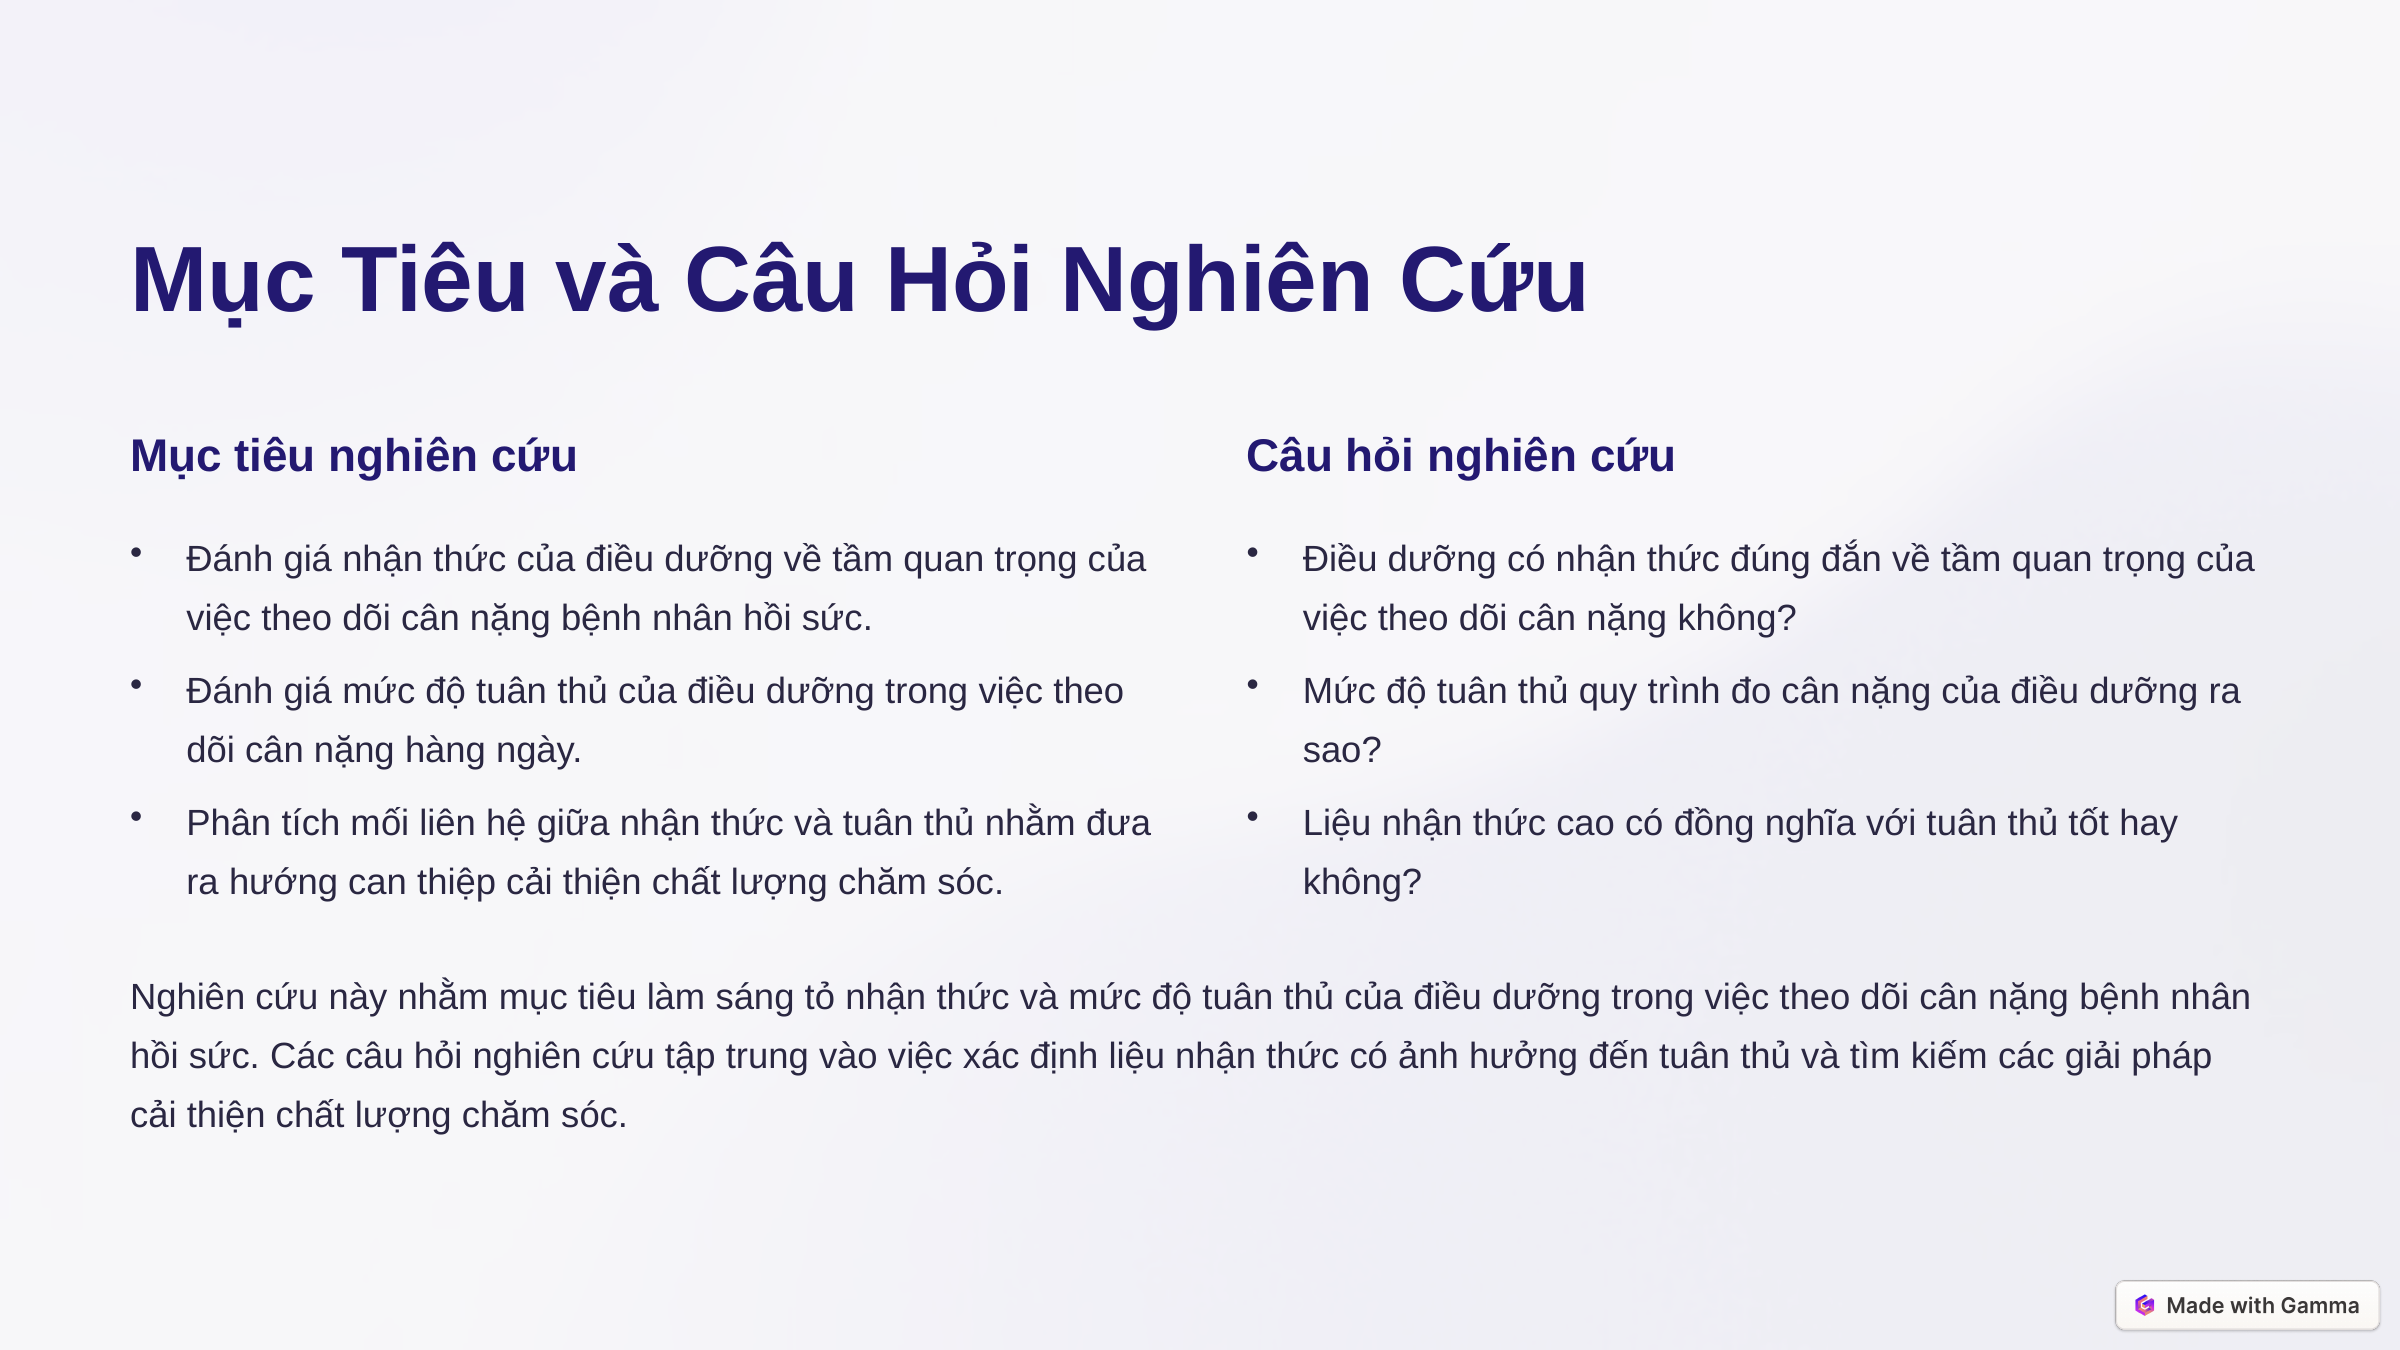

Mục Tiêu và Câu Hỏi Nghiên Cứu
Mục tiêu nghiên cứu
Câu hỏi nghiên cứu
Đánh giá nhận thức của điều dưỡng về tầm quan trọng của việc theo dõi cân nặng bệnh nhân hồi sức.
Điều dưỡng có nhận thức đúng đắn về tầm quan trọng của việc theo dõi cân nặng không?
Đánh giá mức độ tuân thủ của điều dưỡng trong việc theo dõi cân nặng hàng ngày.
Mức độ tuân thủ quy trình đo cân nặng của điều dưỡng ra sao?
Phân tích mối liên hệ giữa nhận thức và tuân thủ nhằm đưa ra hướng can thiệp cải thiện chất lượng chăm sóc.
Liệu nhận thức cao có đồng nghĩa với tuân thủ tốt hay không?
Nghiên cứu này nhằm mục tiêu làm sáng tỏ nhận thức và mức độ tuân thủ của điều dưỡng trong việc theo dõi cân nặng bệnh nhân hồi sức. Các câu hỏi nghiên cứu tập trung vào việc xác định liệu nhận thức có ảnh hưởng đến tuân thủ và tìm kiếm các giải pháp cải thiện chất lượng chăm sóc.